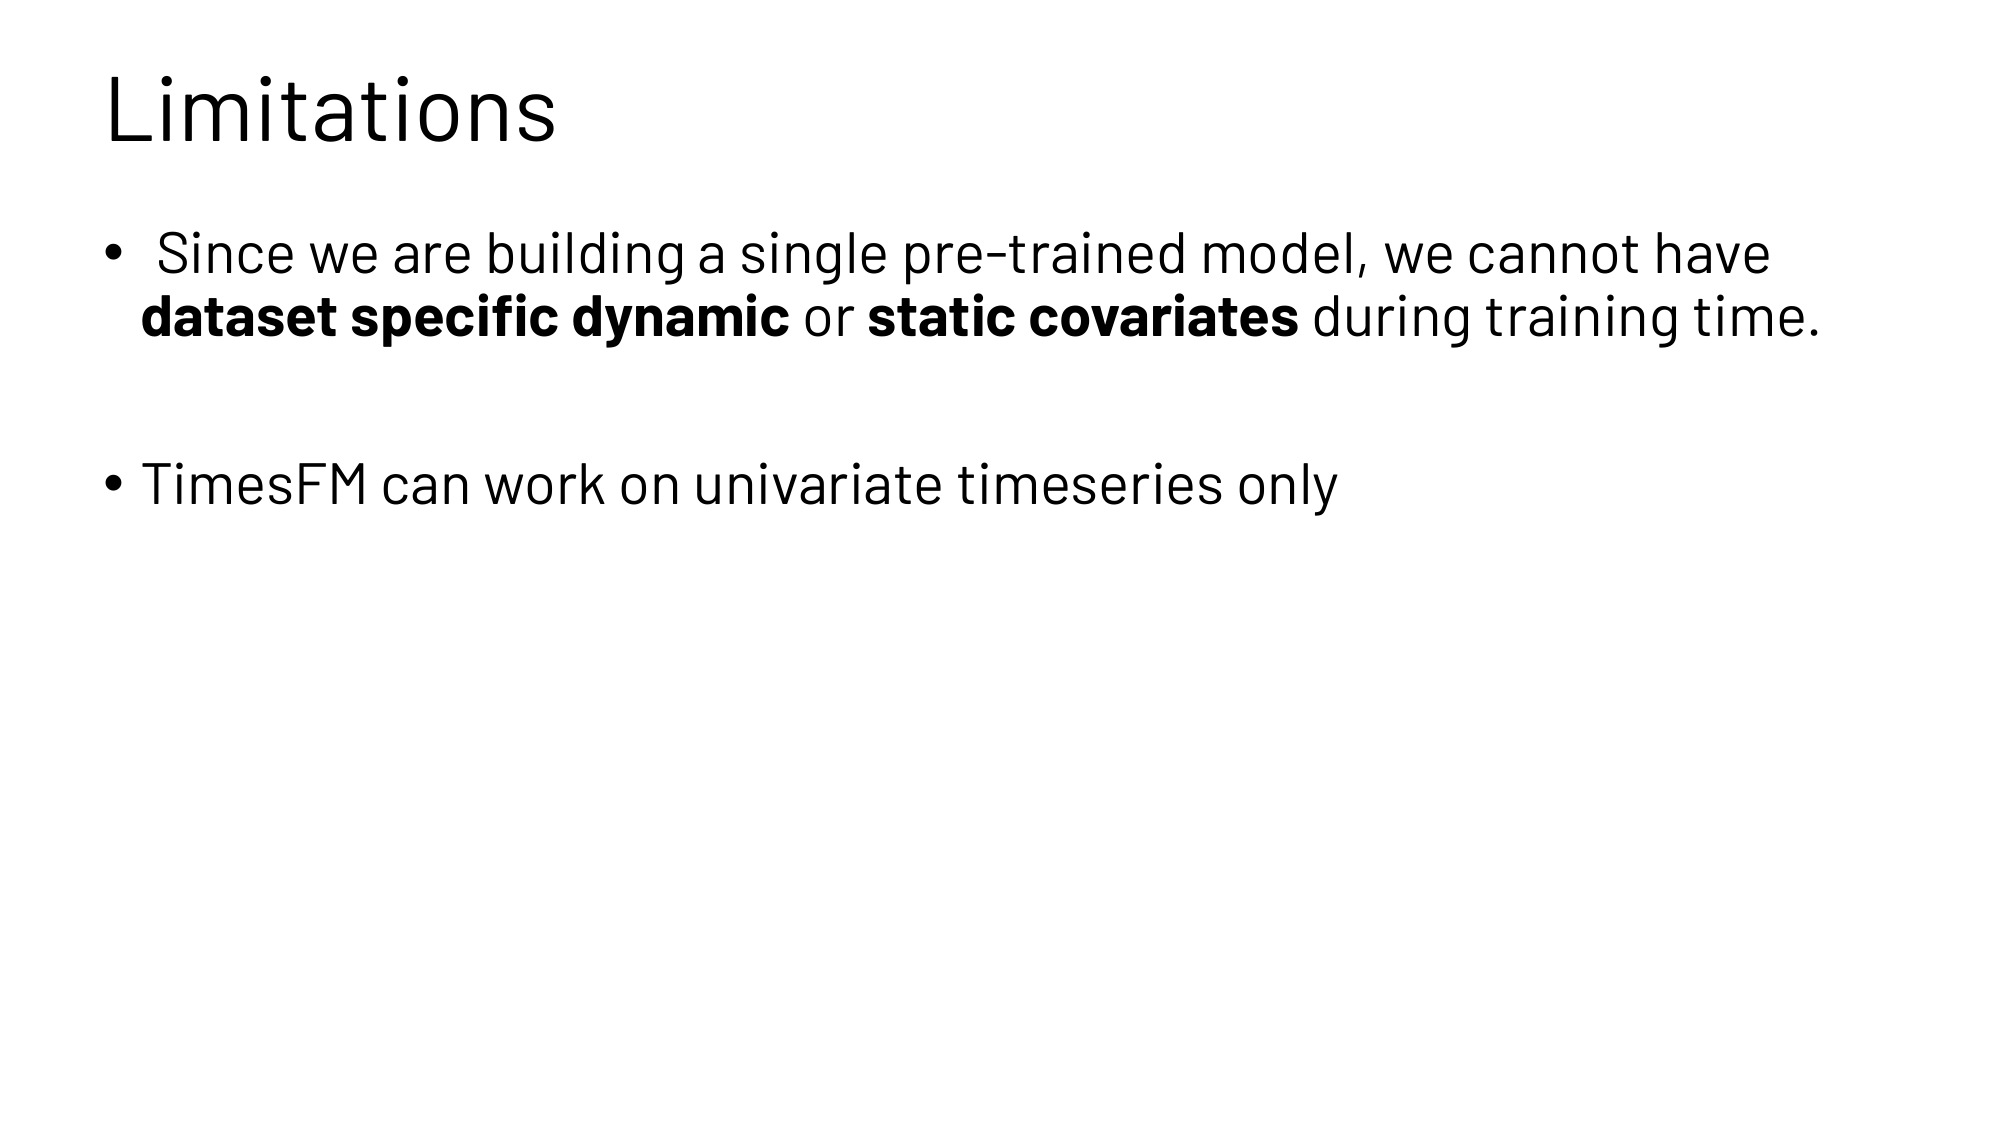

# Limitations
﻿ Since we are building a single pre-trained model, we cannot have dataset specific dynamic or static covariates during training time.

TimesFM can work on univariate timeseries only